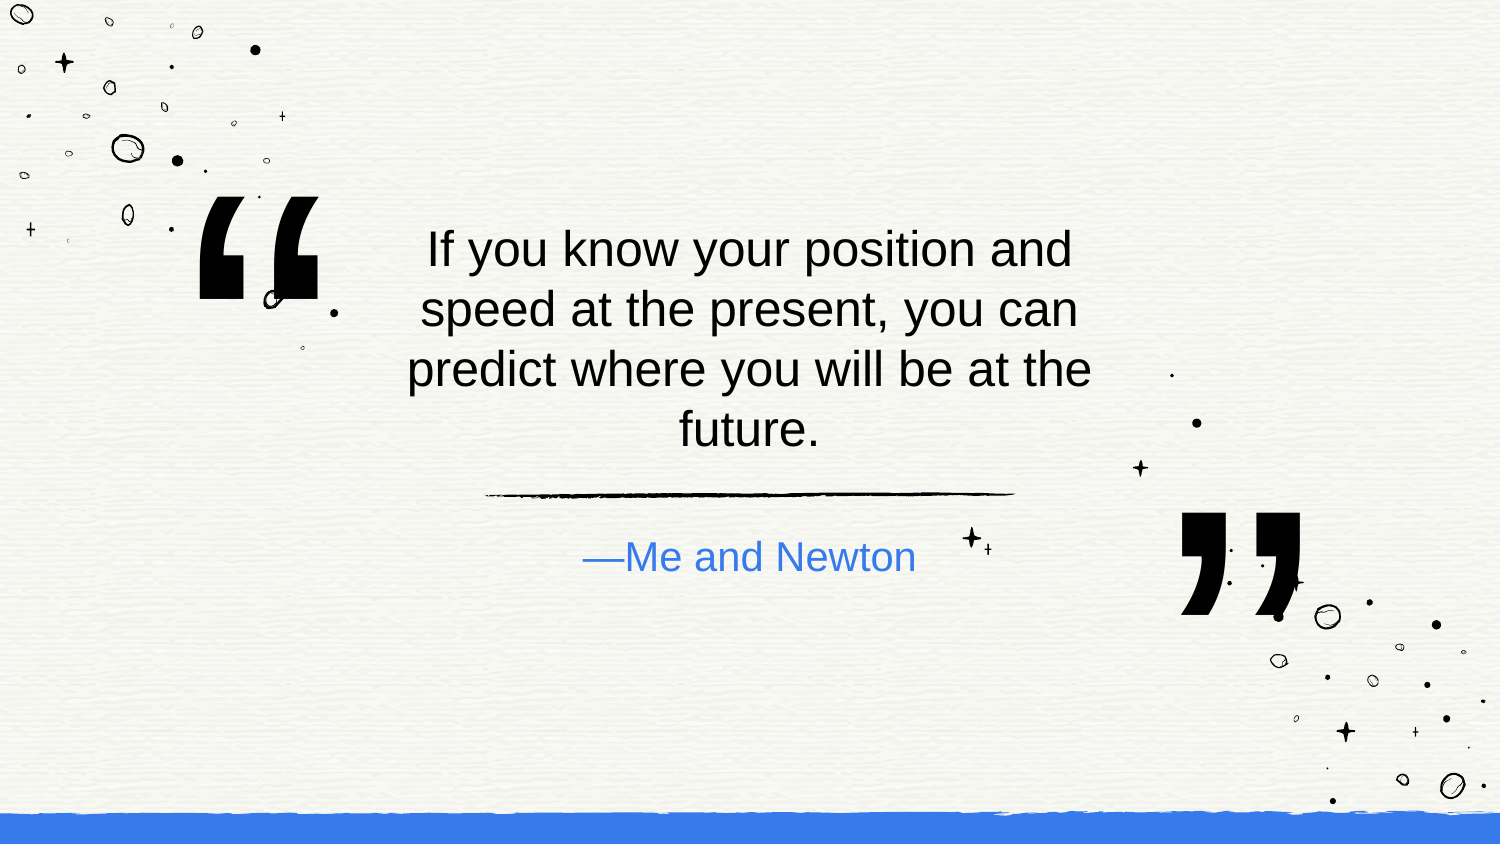

“

If you know your position and speed at the present, you can predict where you will be at the future.
”

# —Me and Newton